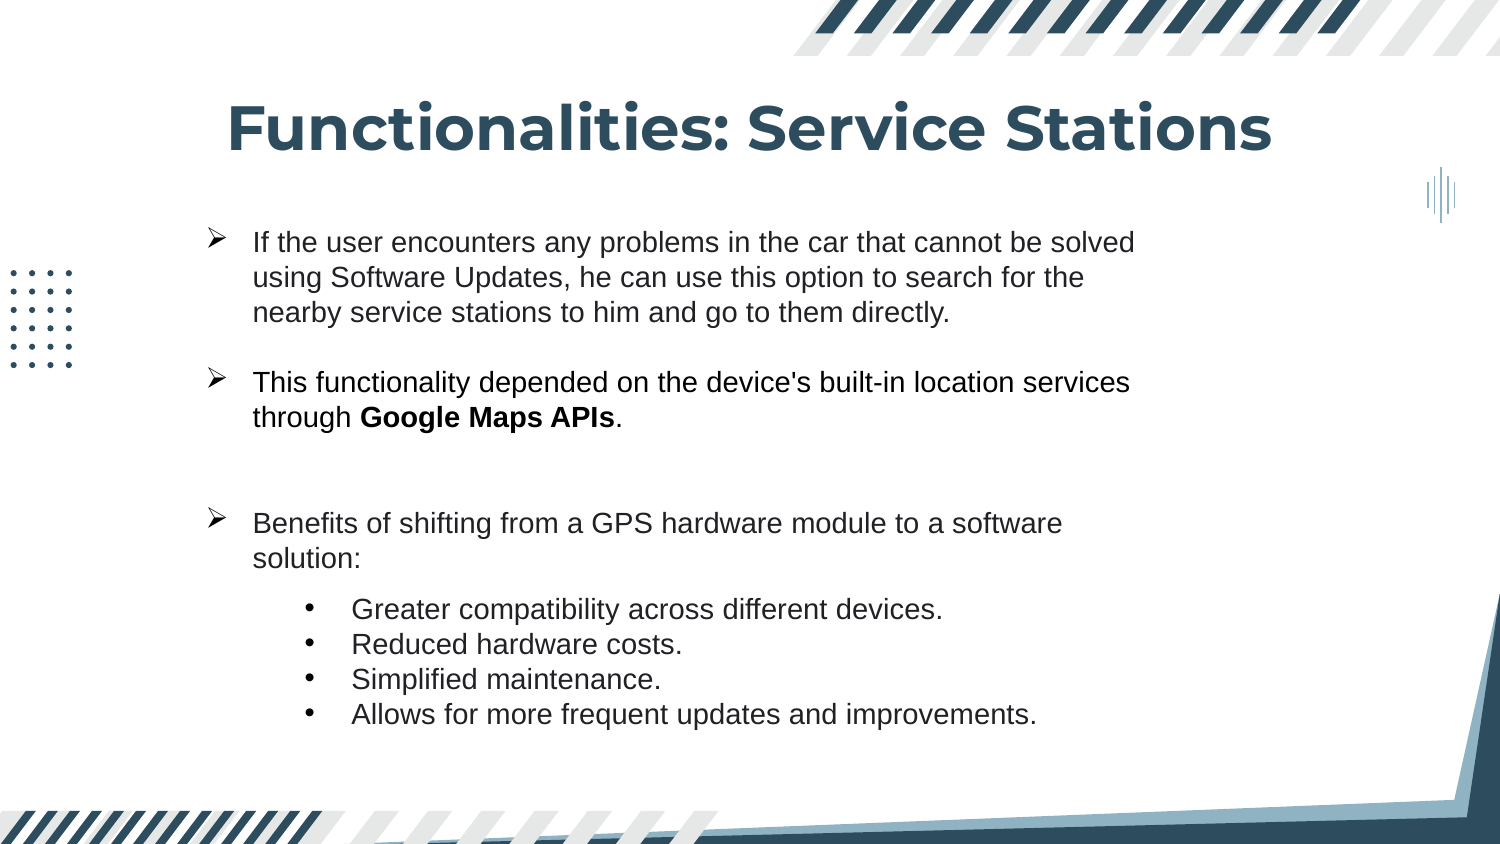

# Functionalities: Service Stations
If the user encounters any problems in the car that cannot be solved using Software Updates, he can use this option to search for the nearby service stations to him and go to them directly.

This functionality depended on the device's built-in location services through Google Maps APIs.

Benefits of shifting from a GPS hardware module to a software solution:
Greater compatibility across different devices.
Reduced hardware costs.
Simplified maintenance.
Allows for more frequent updates and improvements.